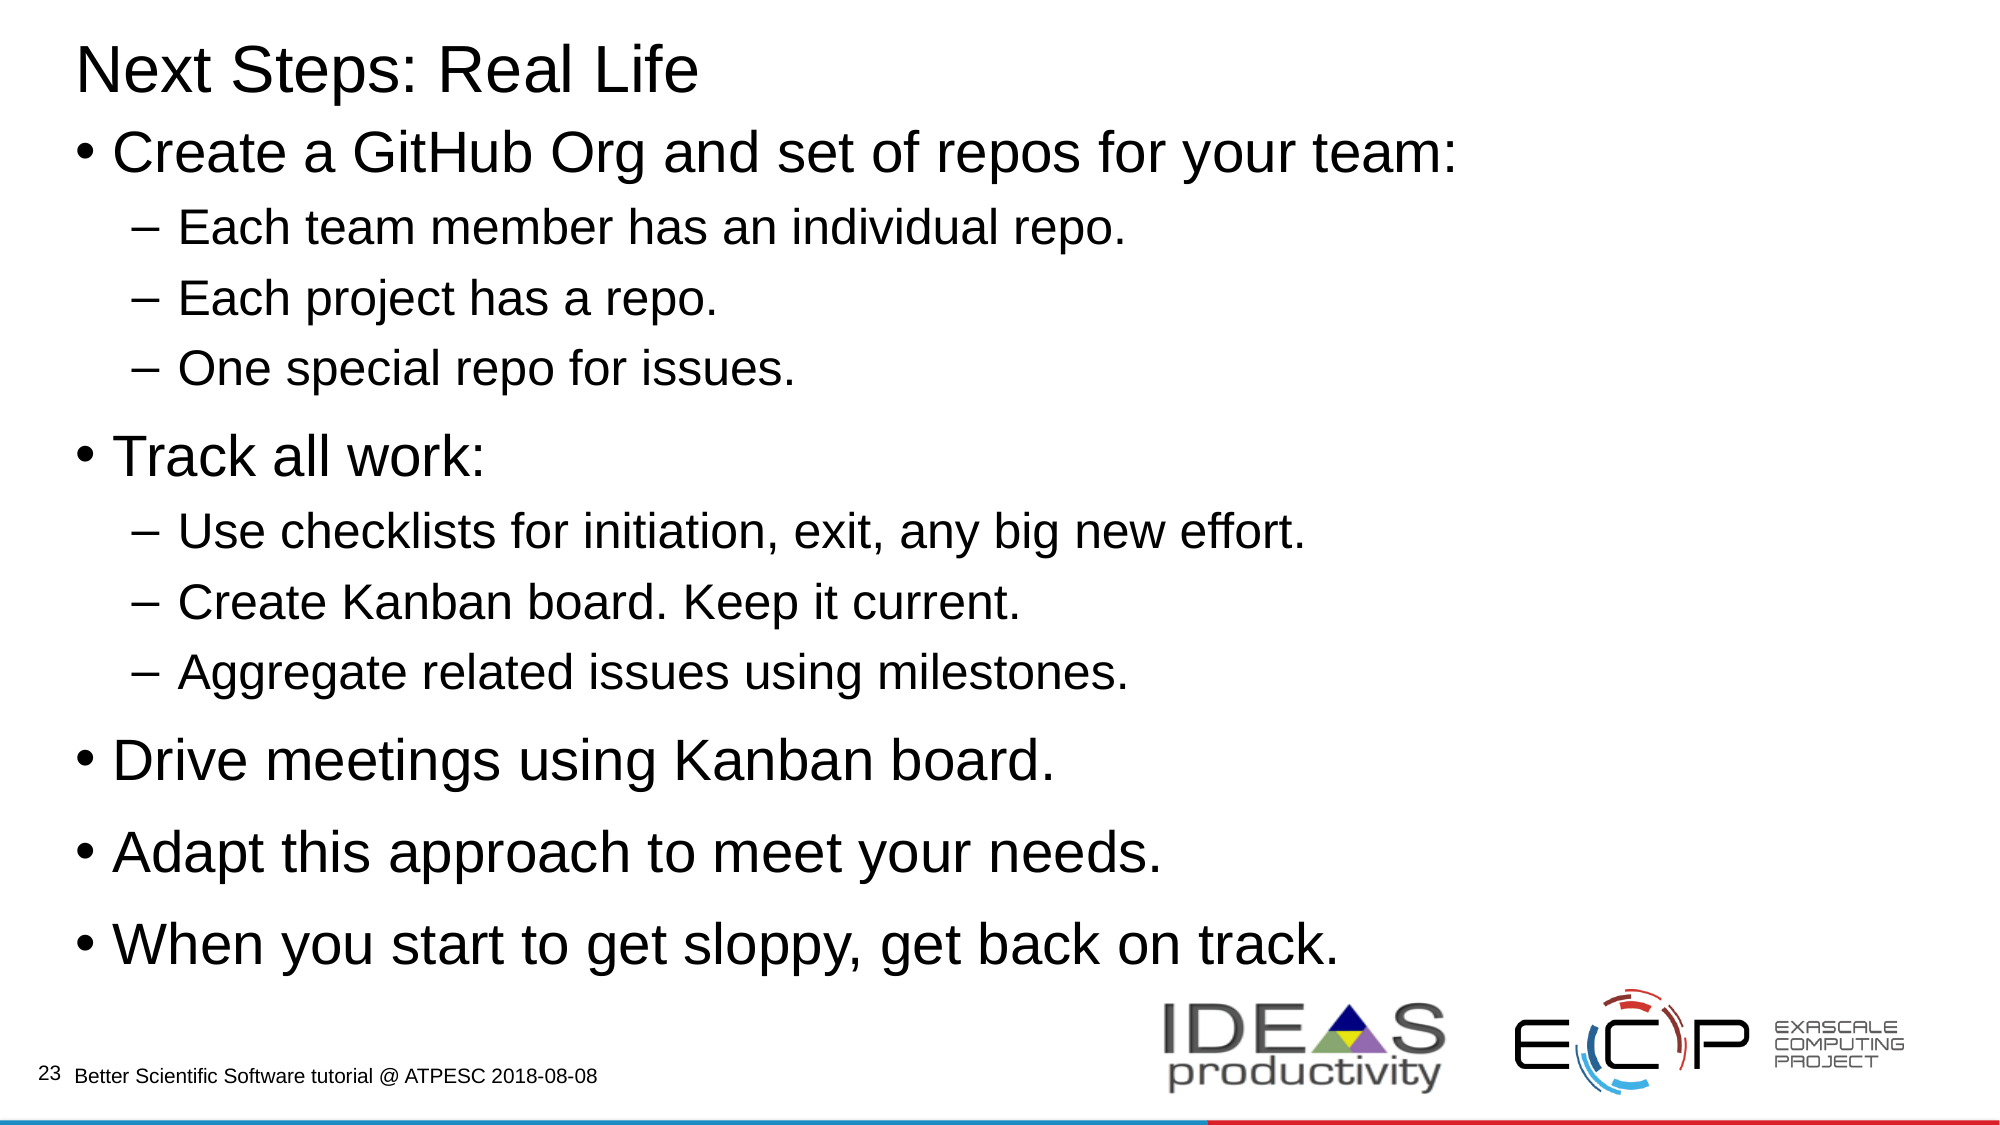

# Next Steps: Real Life
Create a GitHub Org and set of repos for your team:
Each team member has an individual repo.
Each project has a repo.
One special repo for issues.
Track all work:
Use checklists for initiation, exit, any big new effort.
Create Kanban board. Keep it current.
Aggregate related issues using milestones.
Drive meetings using Kanban board.
Adapt this approach to meet your needs.
When you start to get sloppy, get back on track.